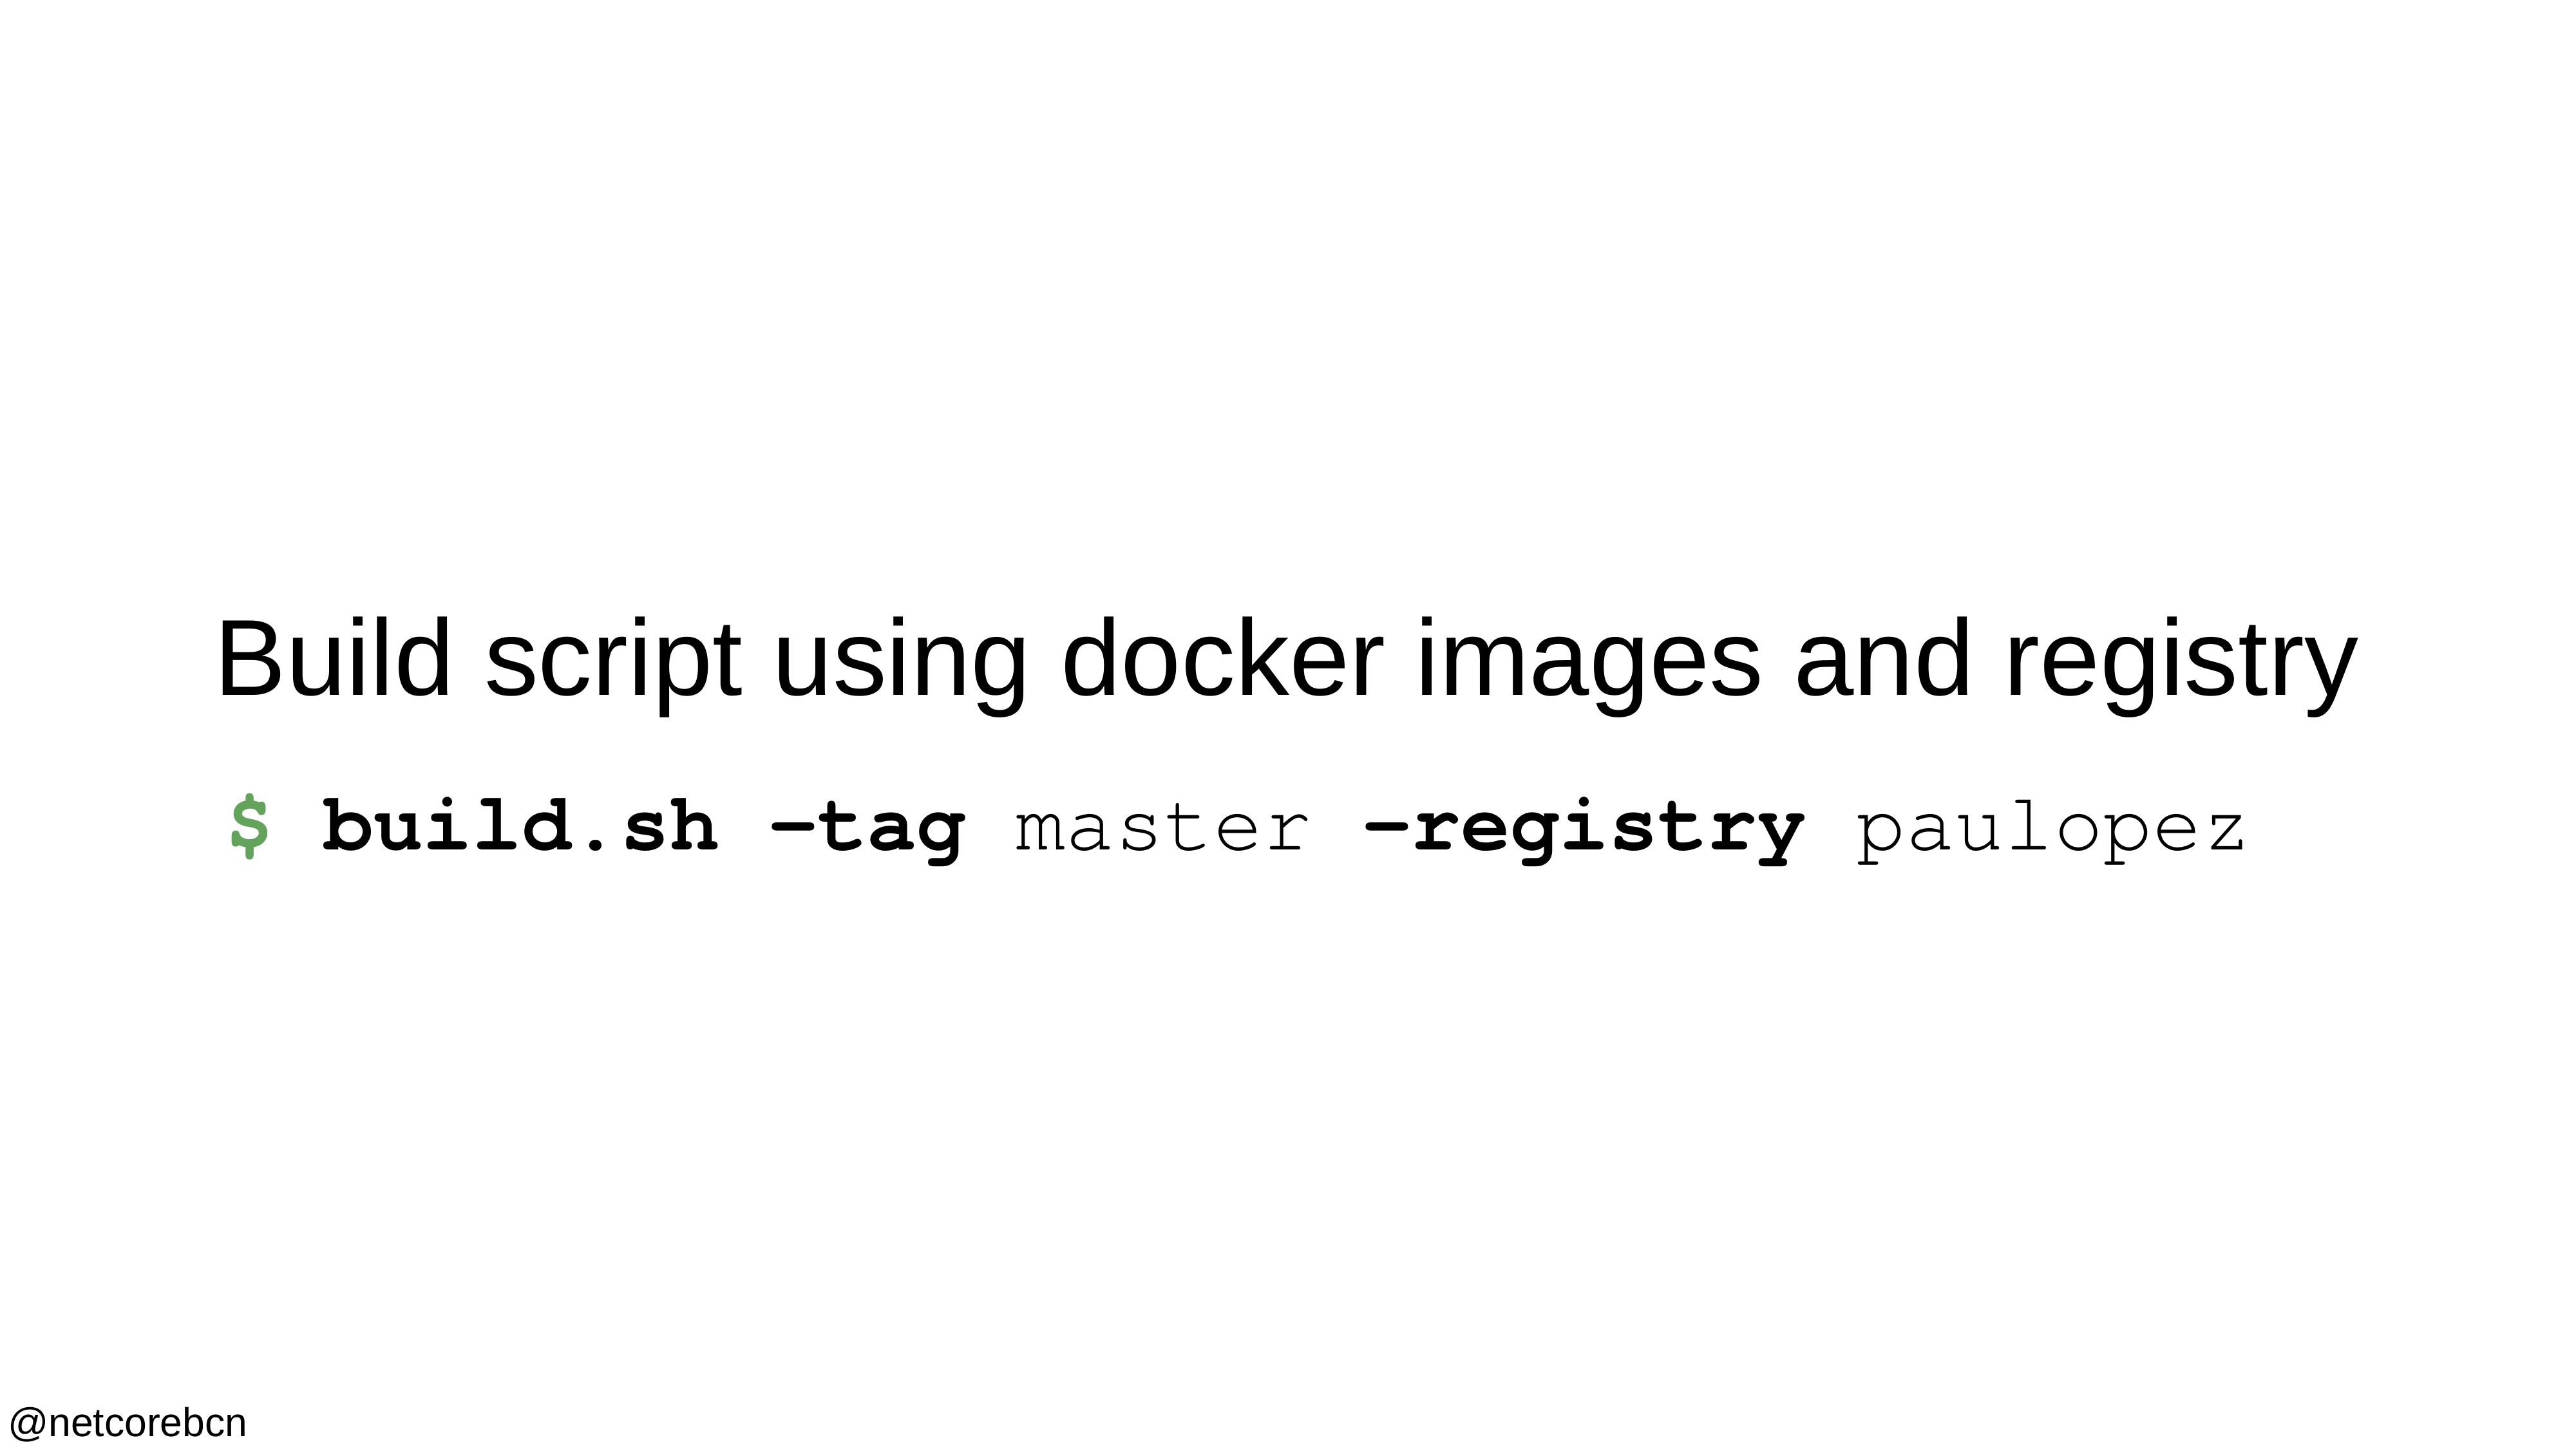

# Build script using docker images and registry
$ build.sh -tag master -registry paulopez
@netcorebcn